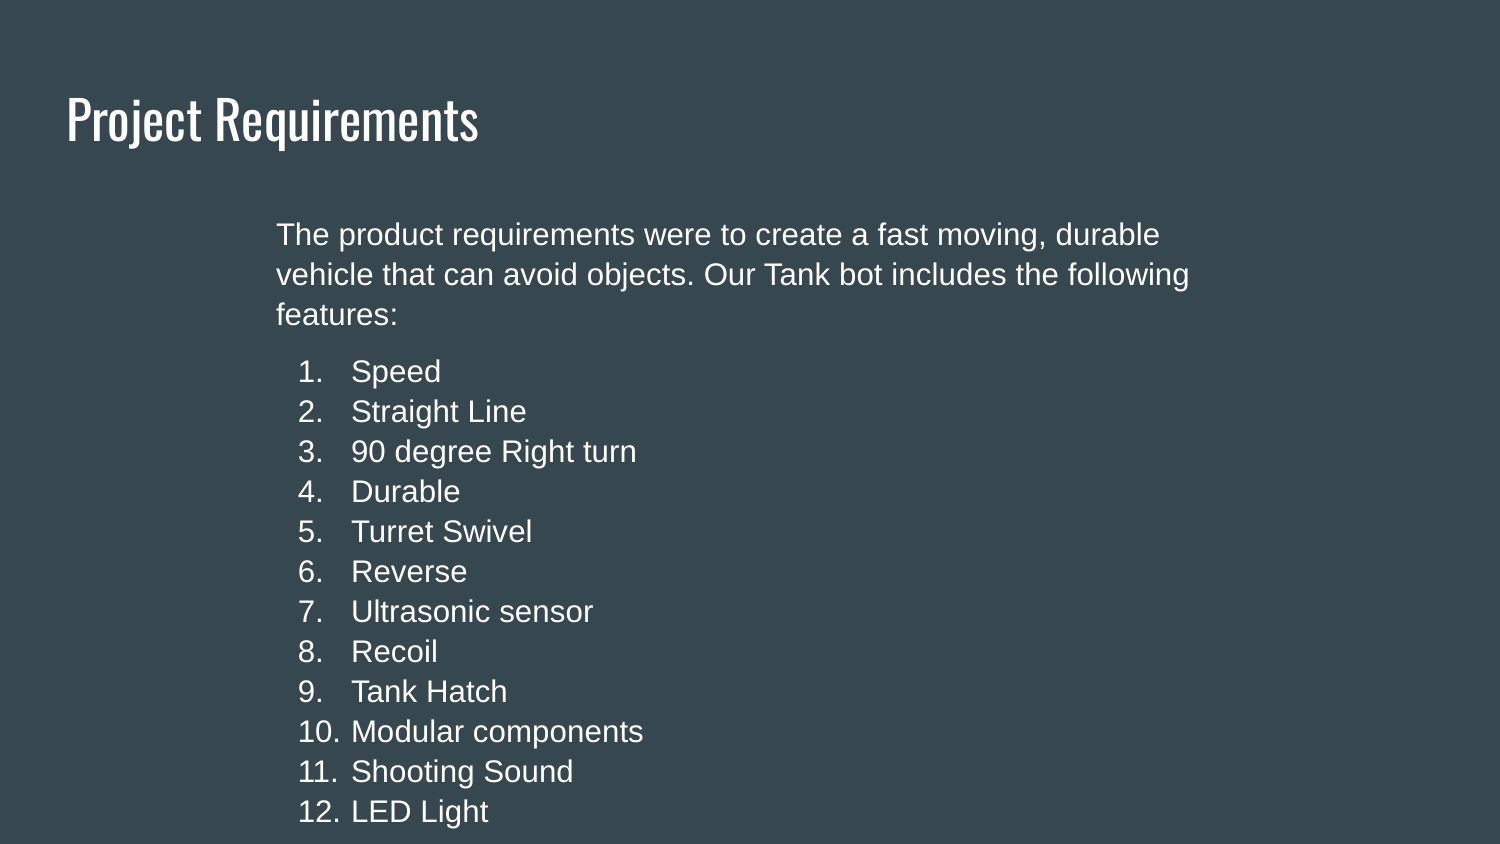

# Project Requirements
The product requirements were to create a fast moving, durable vehicle that can avoid objects. Our Tank bot includes the following features:
Speed
Straight Line
90 degree Right turn
Durable
Turret Swivel
Reverse
Ultrasonic sensor
Recoil
Tank Hatch
Modular components
Shooting Sound
LED Light